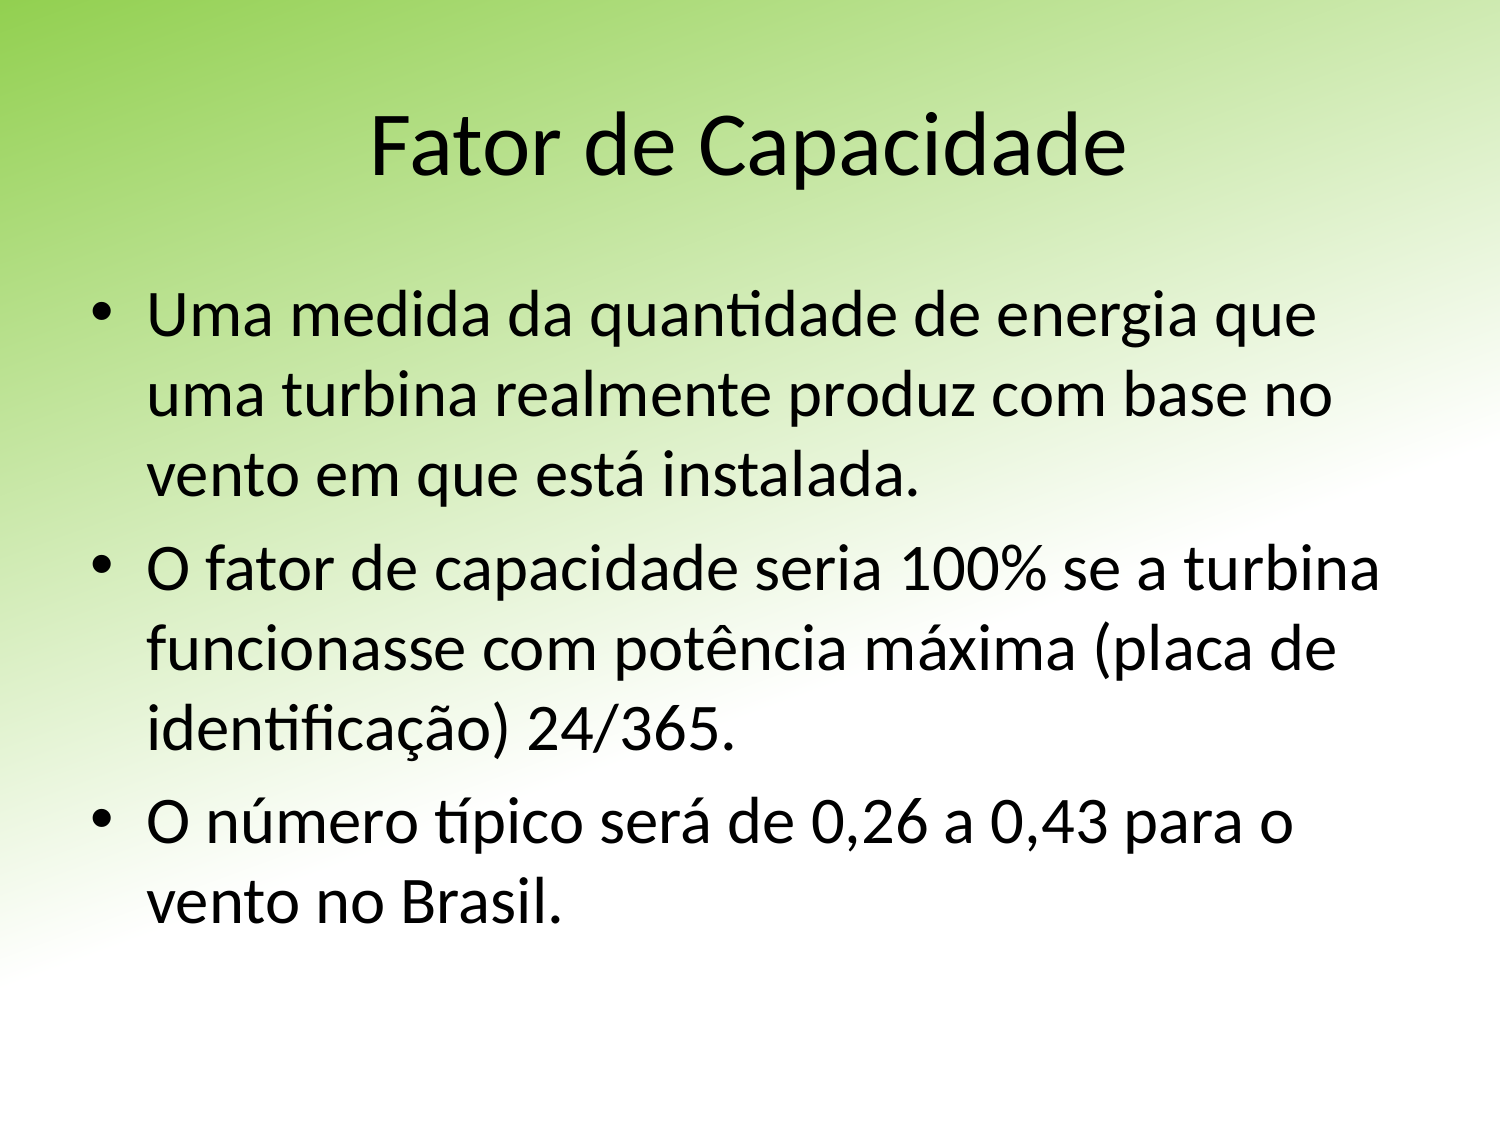

# Fator de Capacidade
Uma medida da quantidade de energia que uma turbina realmente produz com base no vento em que está instalada.
O fator de capacidade seria 100% se a turbina funcionasse com potência máxima (placa de identificação) 24/365.
O número típico será de 0,26 a 0,43 para o vento no Brasil.